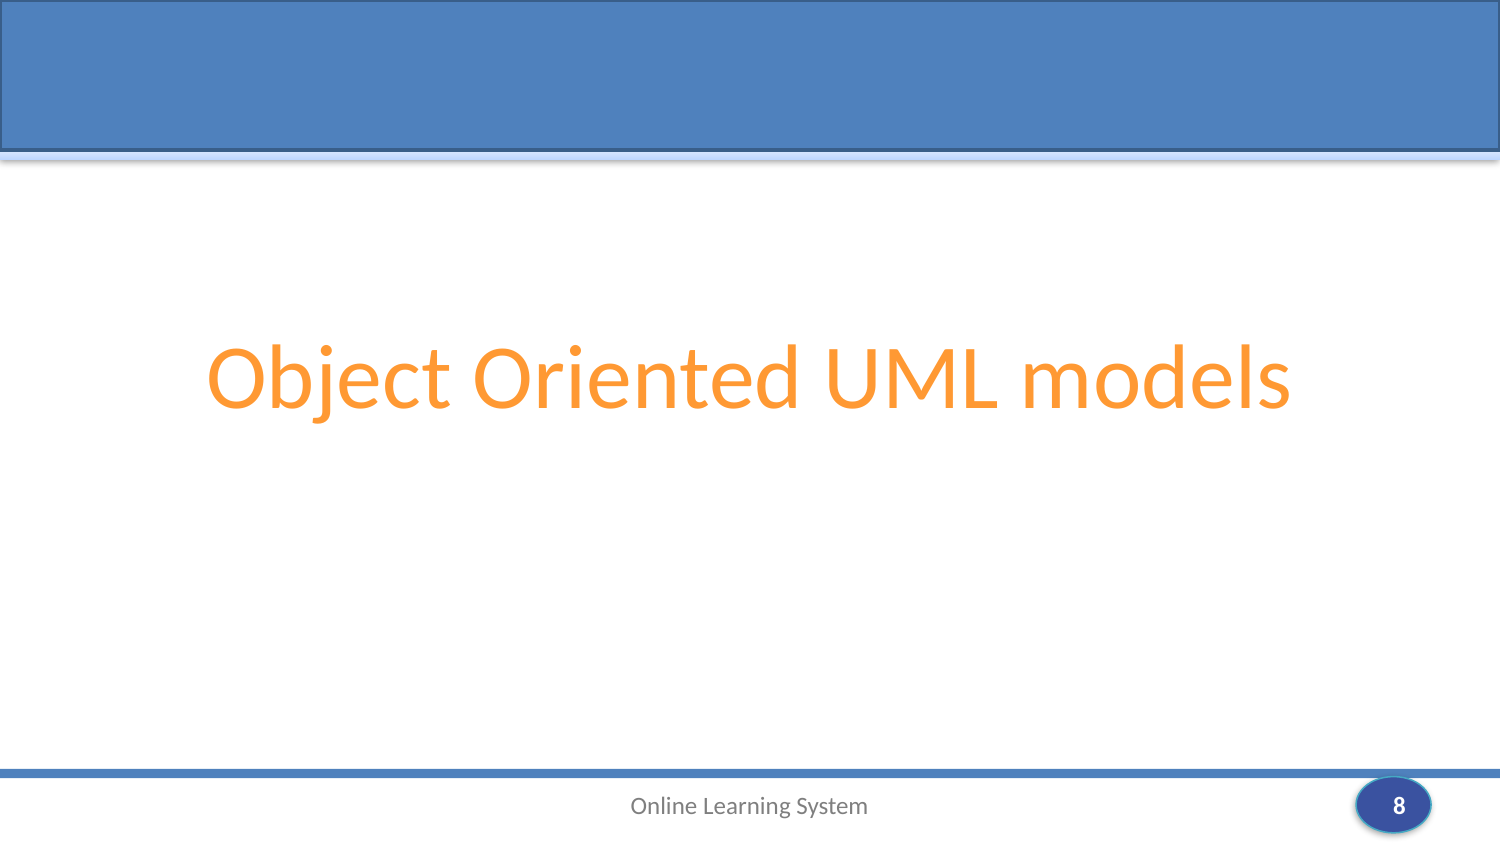

# Object Oriented UML models
Online Learning System
8